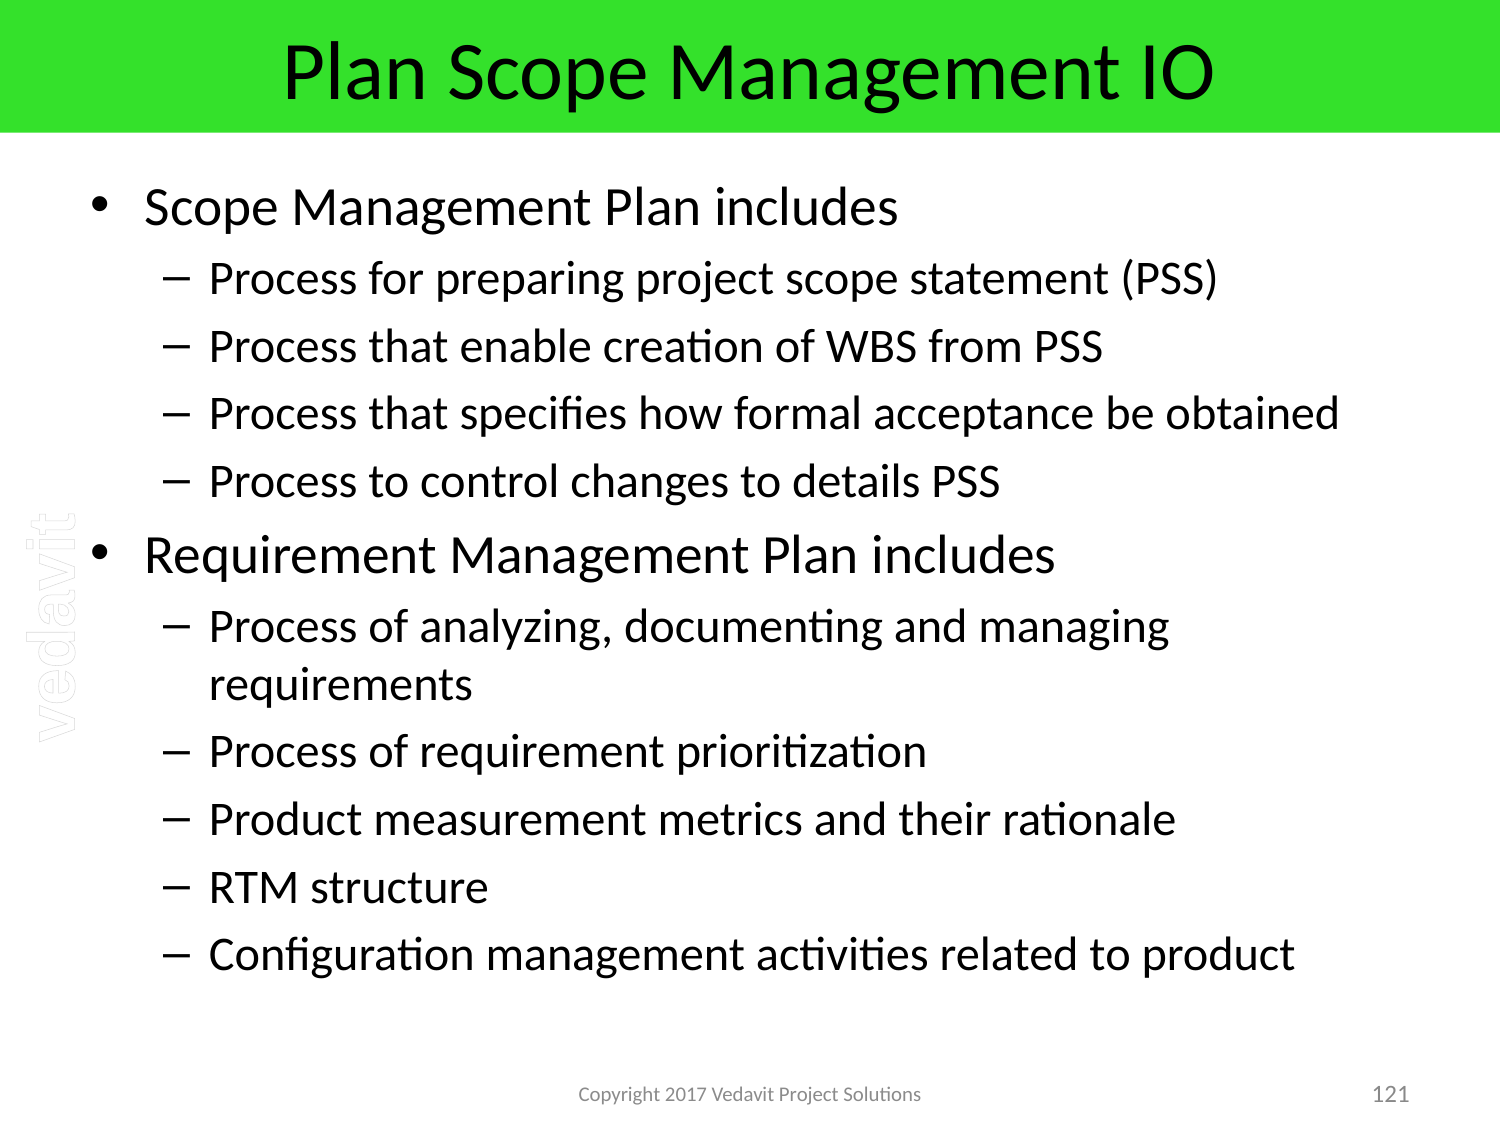

# Plan Scope Management IO
Scope Management Plan includes
Process for preparing project scope statement (PSS)
Process that enable creation of WBS from PSS
Process that specifies how formal acceptance be obtained
Process to control changes to details PSS
Requirement Management Plan includes
Process of analyzing, documenting and managing requirements
Process of requirement prioritization
Product measurement metrics and their rationale
RTM structure
Configuration management activities related to product
Copyright 2017 Vedavit Project Solutions
121